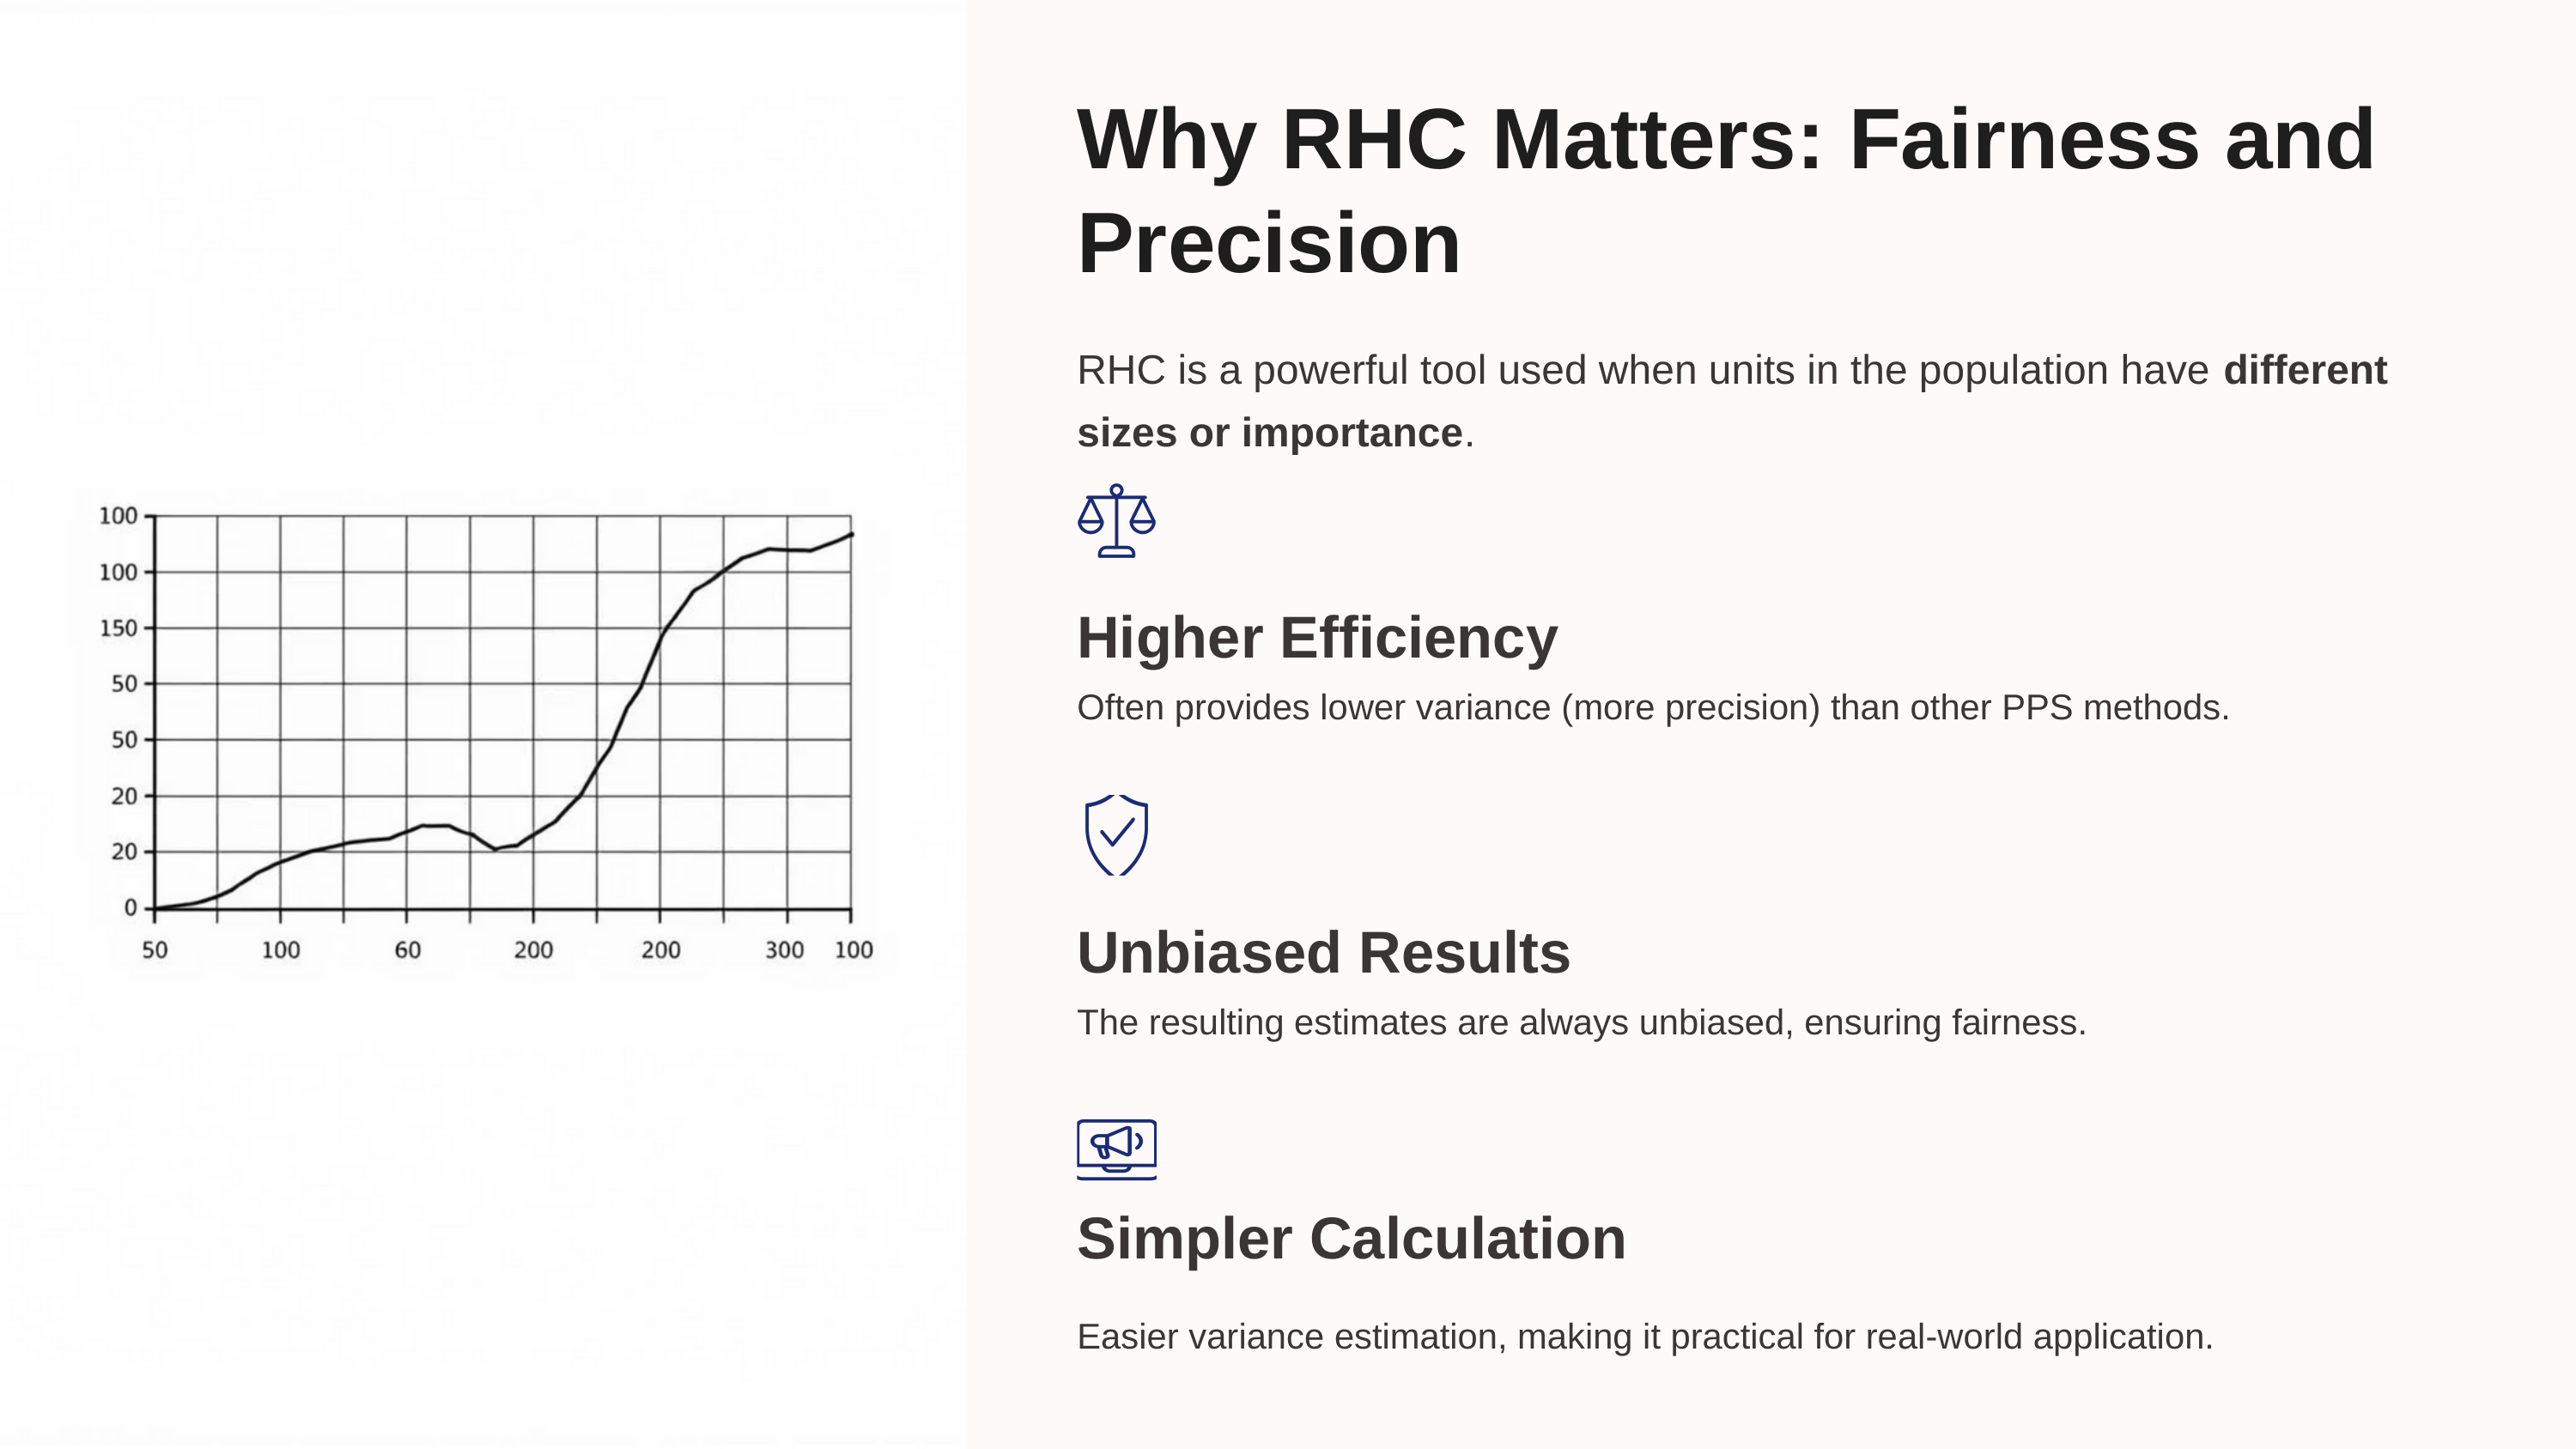

Why RHC Matters: Fairness and Precision
RHC is a powerful tool used when units in the population have different sizes or importance.

Higher Efficiency
Often provides lower variance (more precision) than other PPS methods.

Unbiased Results
The resulting estimates are always unbiased, ensuring fairness.

Simpler Calculation
Easier variance estimation, making it practical for real-world application.